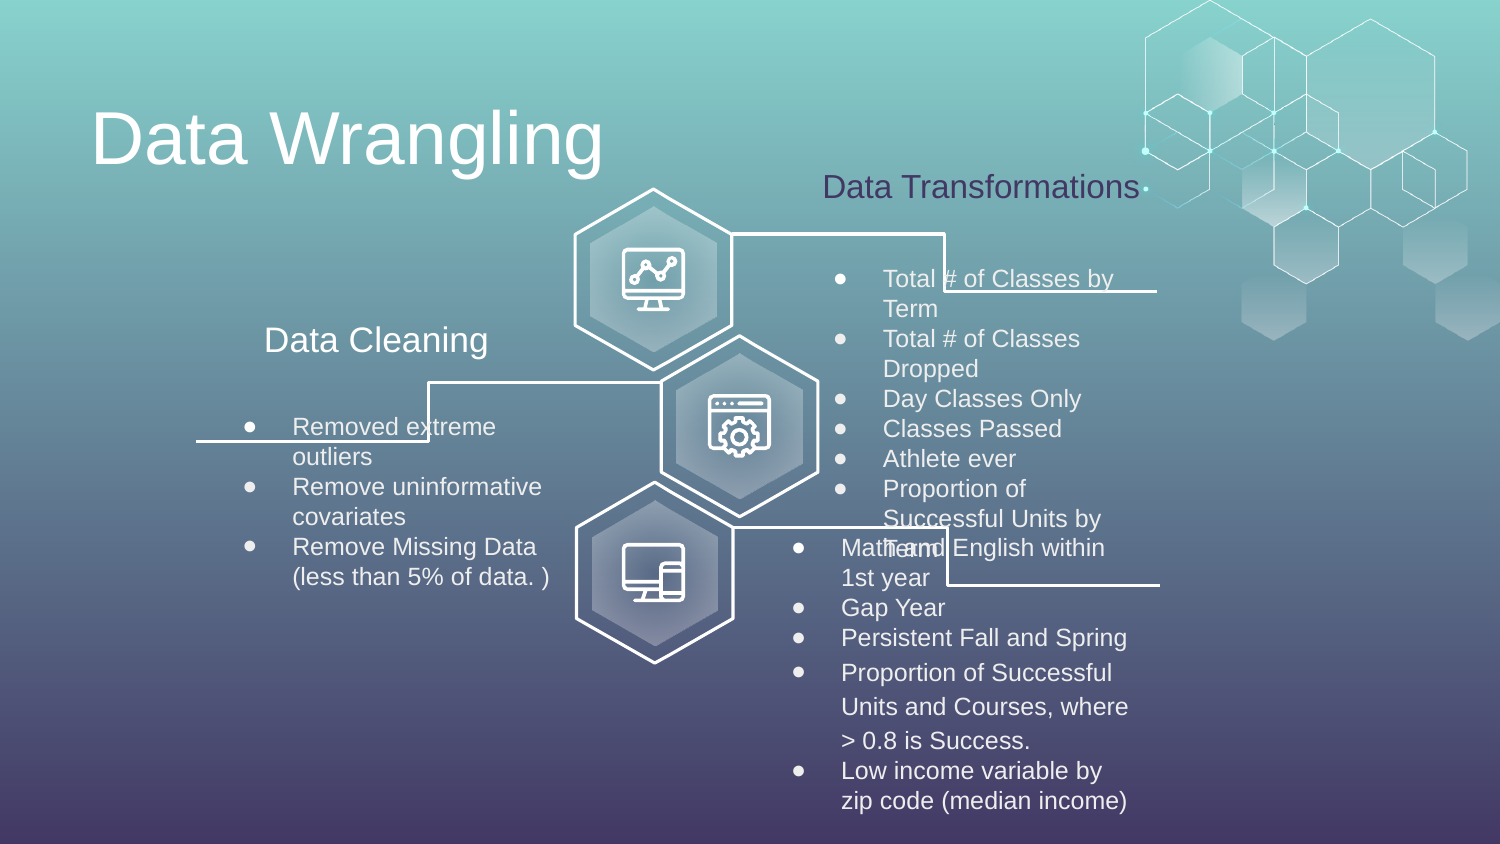

# Data Wrangling
Data Transformations

Total # of Classes by Term
Total # of Classes Dropped
Day Classes Only
Classes Passed
Athlete ever
Proportion of Successful Units by Term
Data Cleaning

Removed extreme outliers
Remove uninformative covariates
Remove Missing Data (less than 5% of data. )

Math and English within 1st year
Gap Year
Persistent Fall and Spring
Proportion of Successful Units and Courses, where  > 0.8 is Success.
Low income variable by zip code (median income)